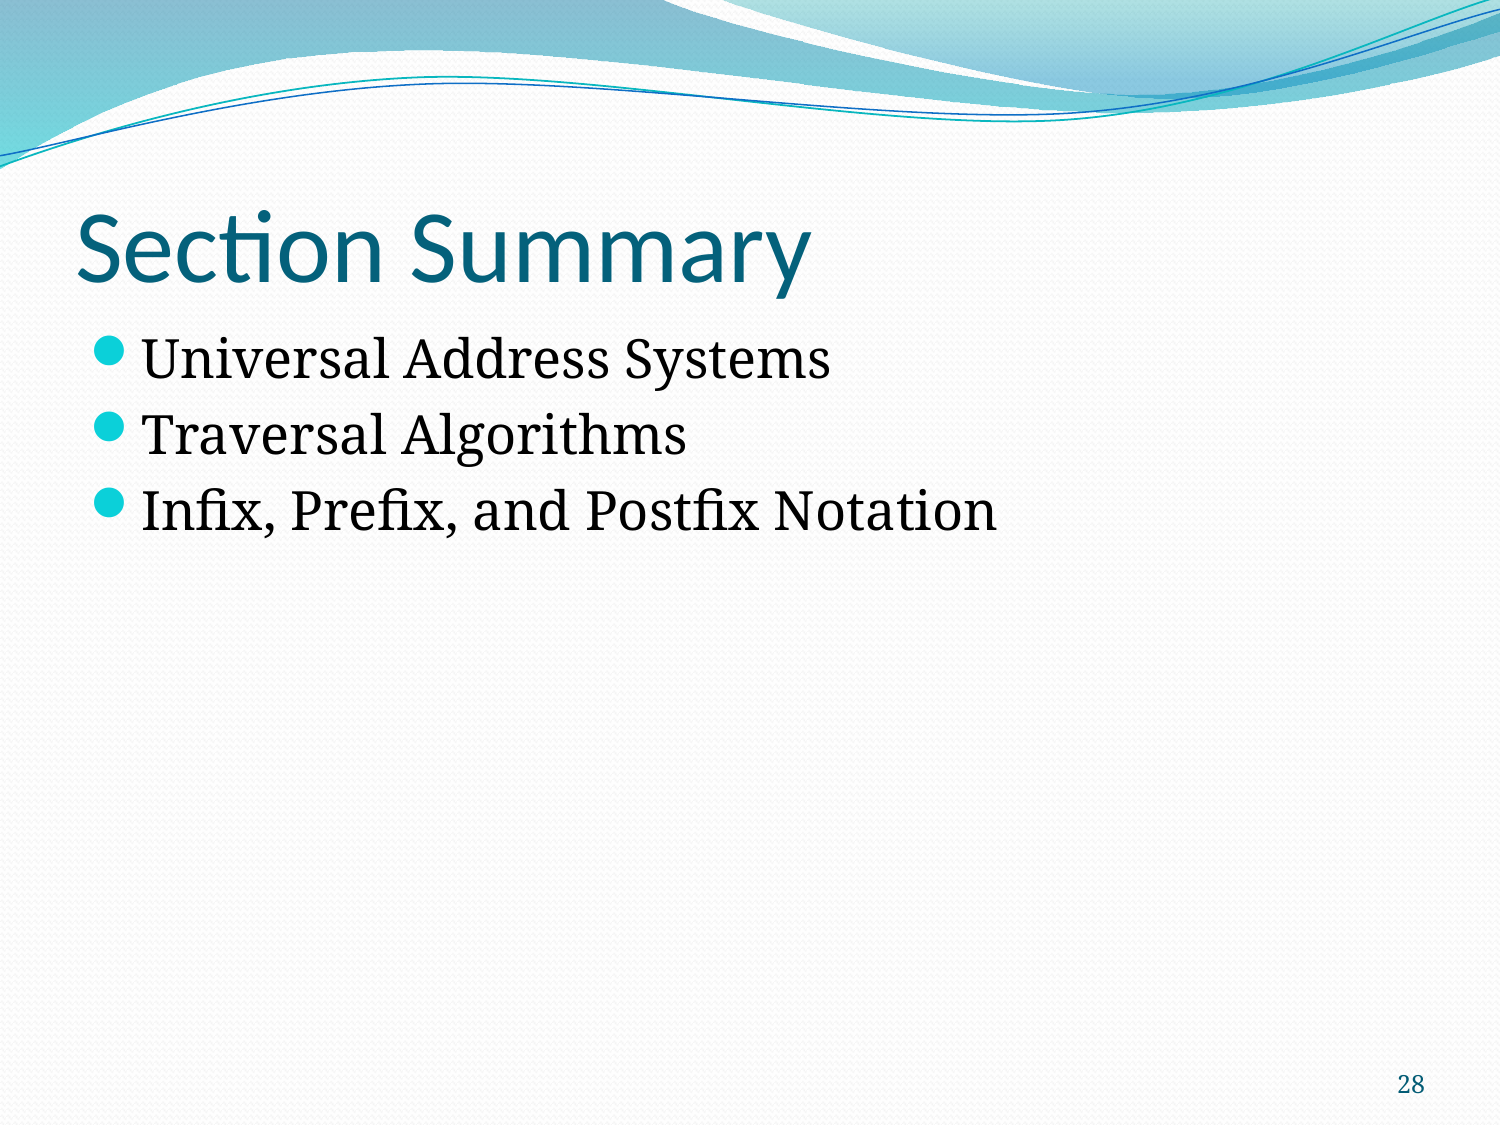

# Section Summary
Universal Address Systems
Traversal Algorithms
Infix, Prefix, and Postfix Notation

28